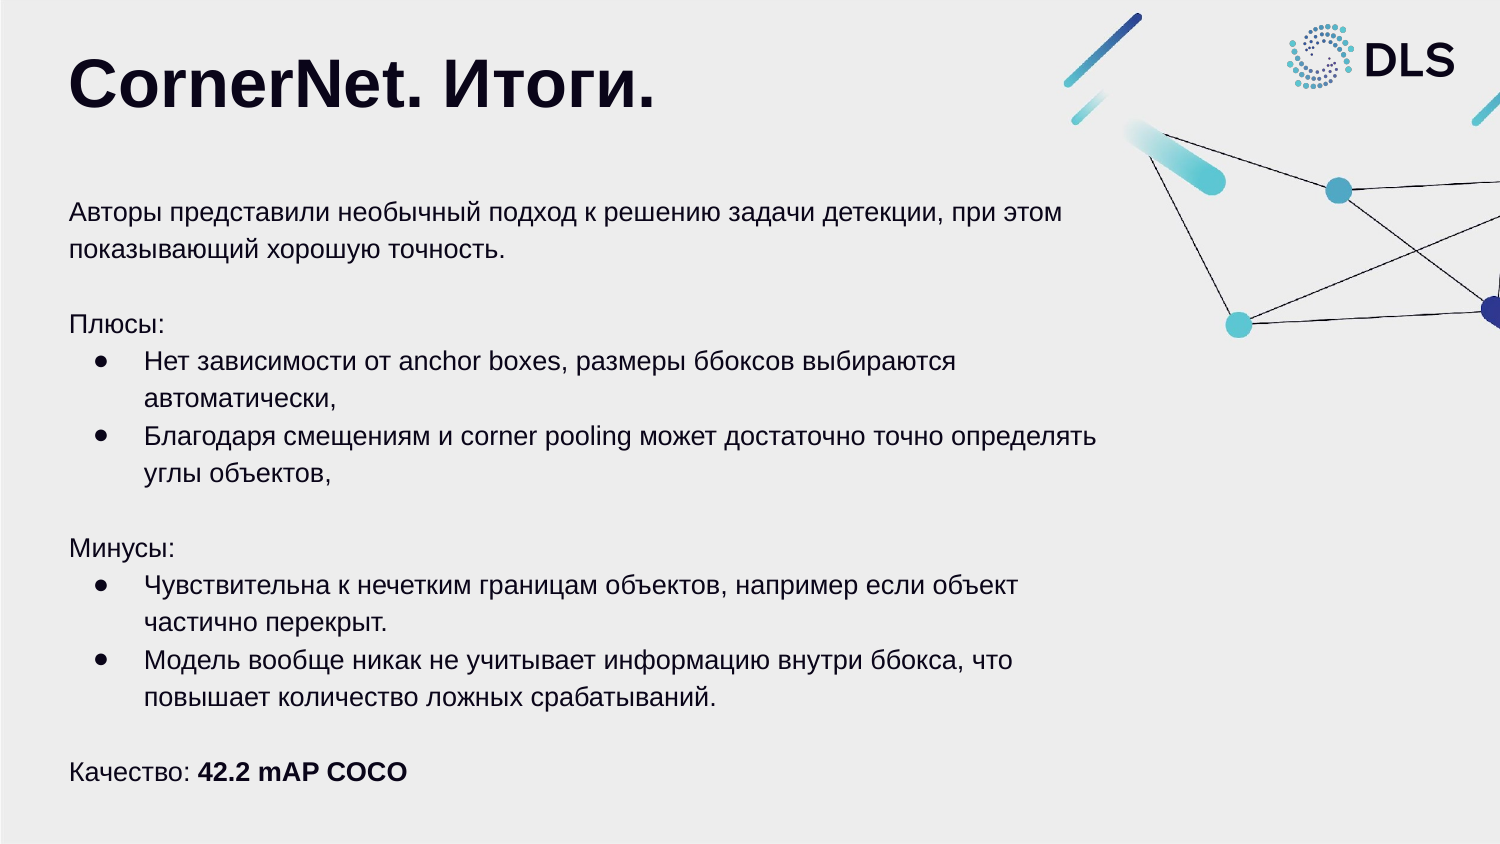

# CornerNet. Итоги.
Авторы представили необычный подход к решению задачи детекции, при этом показывающий хорошую точность.

Плюсы:
Нет зависимости от anchor boxes, размеры ббоксов выбираются автоматически,
Благодаря смещениям и corner pooling может достаточно точно определять углы объектов,

Минусы:
Чувствительна к нечетким границам объектов, например если объект частично перекрыт.
Модель вообще никак не учитывает информацию внутри ббокса, что повышает количество ложных срабатываний.

Качество: 42.2 mAP COCO